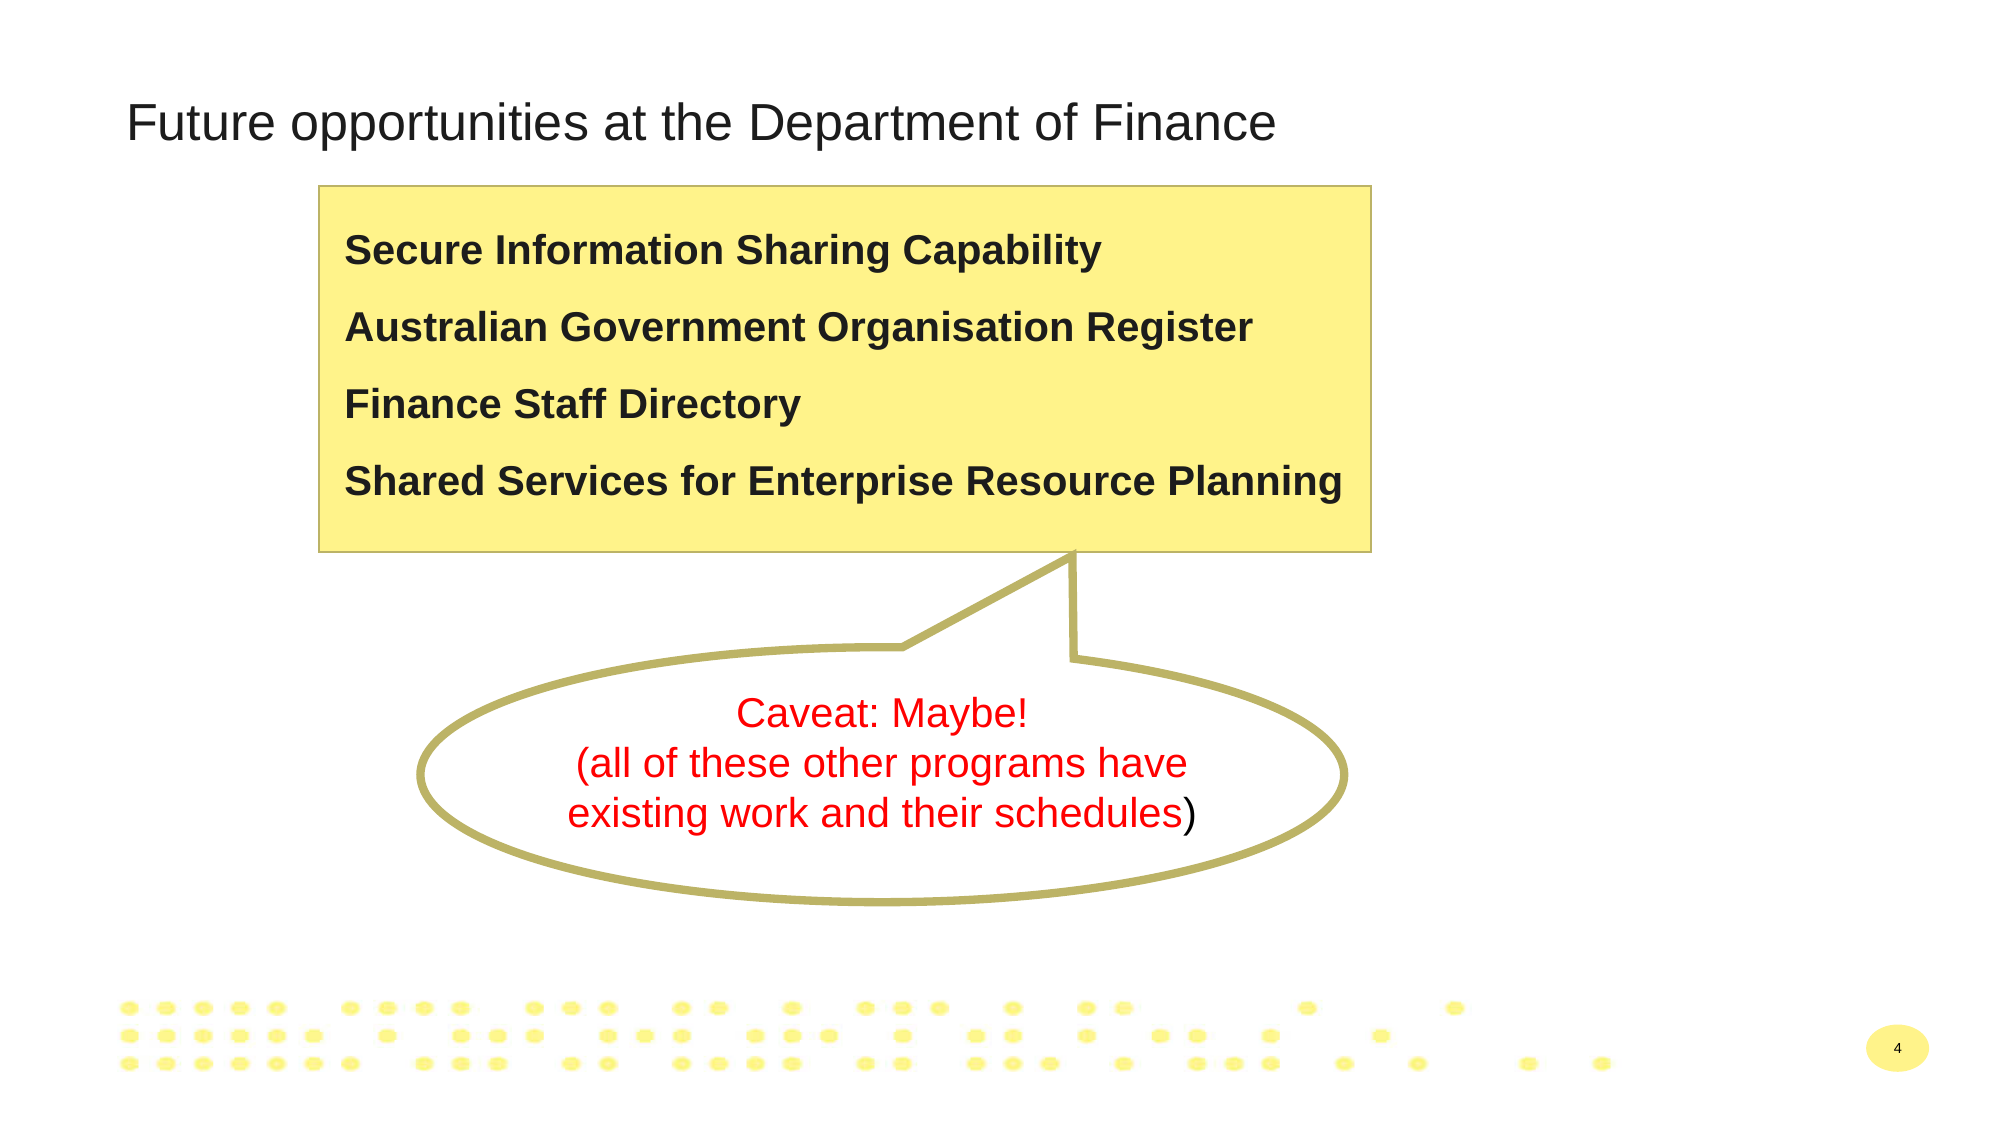

# Future opportunities at the Department of Finance

Secure Information Sharing Capability
Australian Government Organisation Register
Finance Staff Directory
Shared Services for Enterprise Resource Planning

Caveat: Maybe!
(all of these other programs have existing work and their schedules)